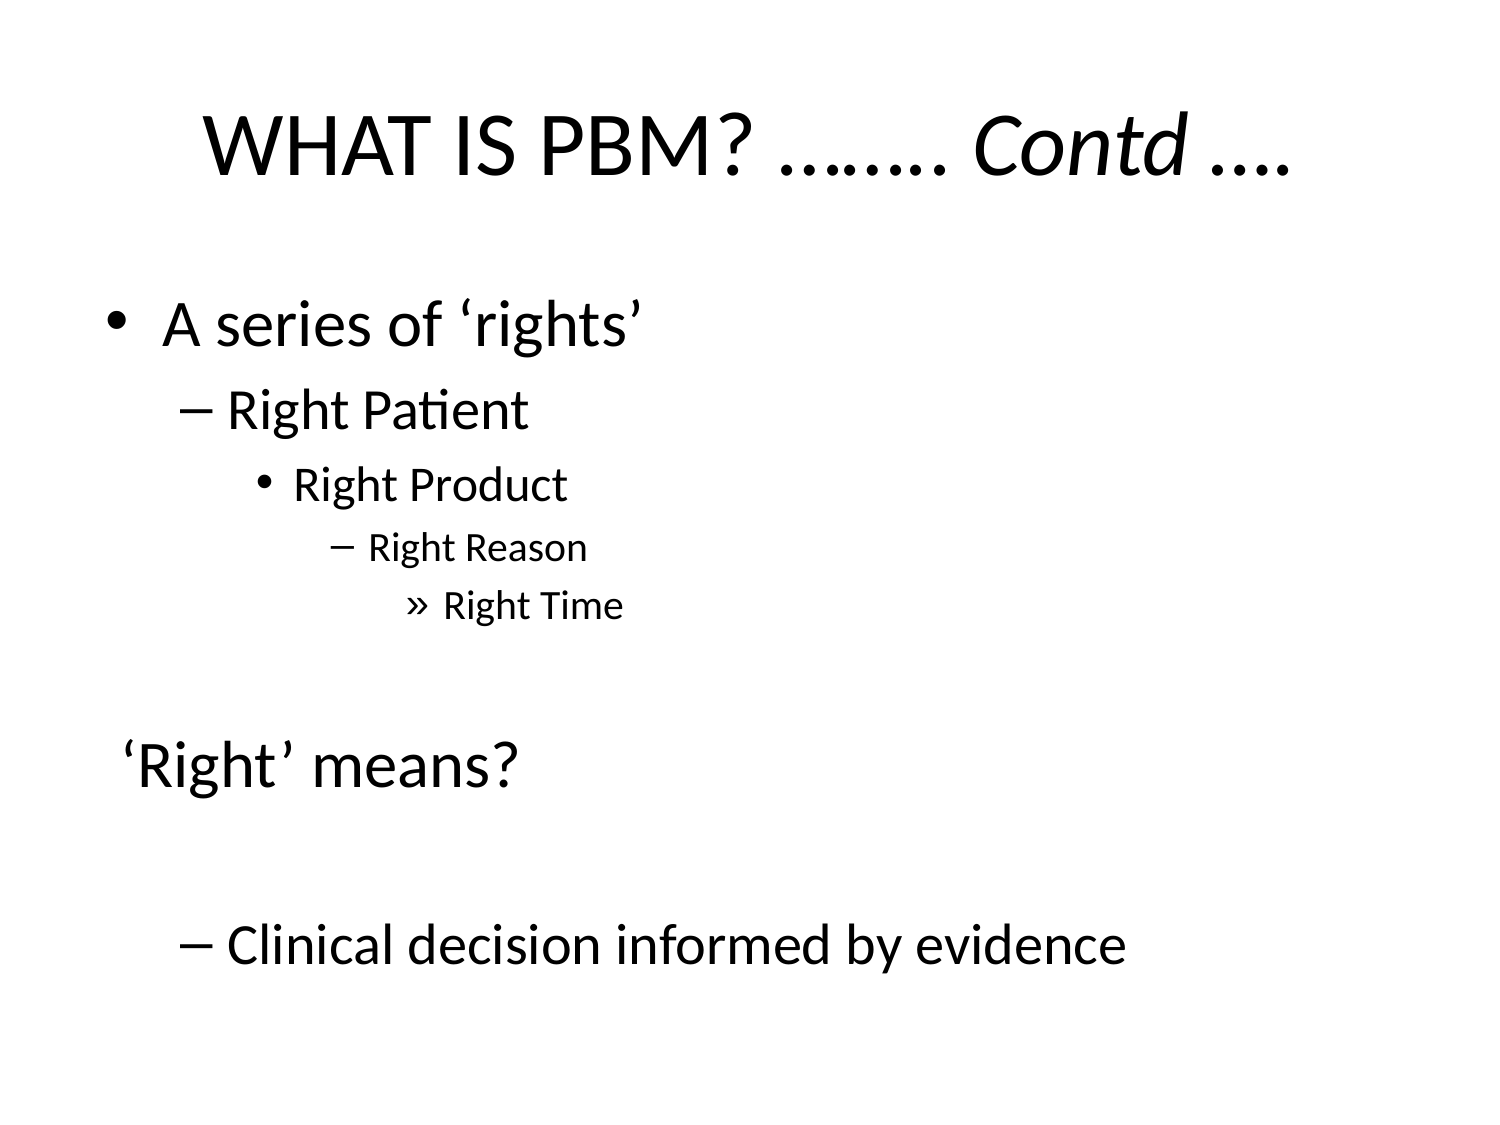

# WHAT IS PBM? …….. Contd ….
A series of ‘rights’
Right Patient
Right Product
Right Reason
Right Time

 ‘Right’ means?

Clinical decision informed by evidence